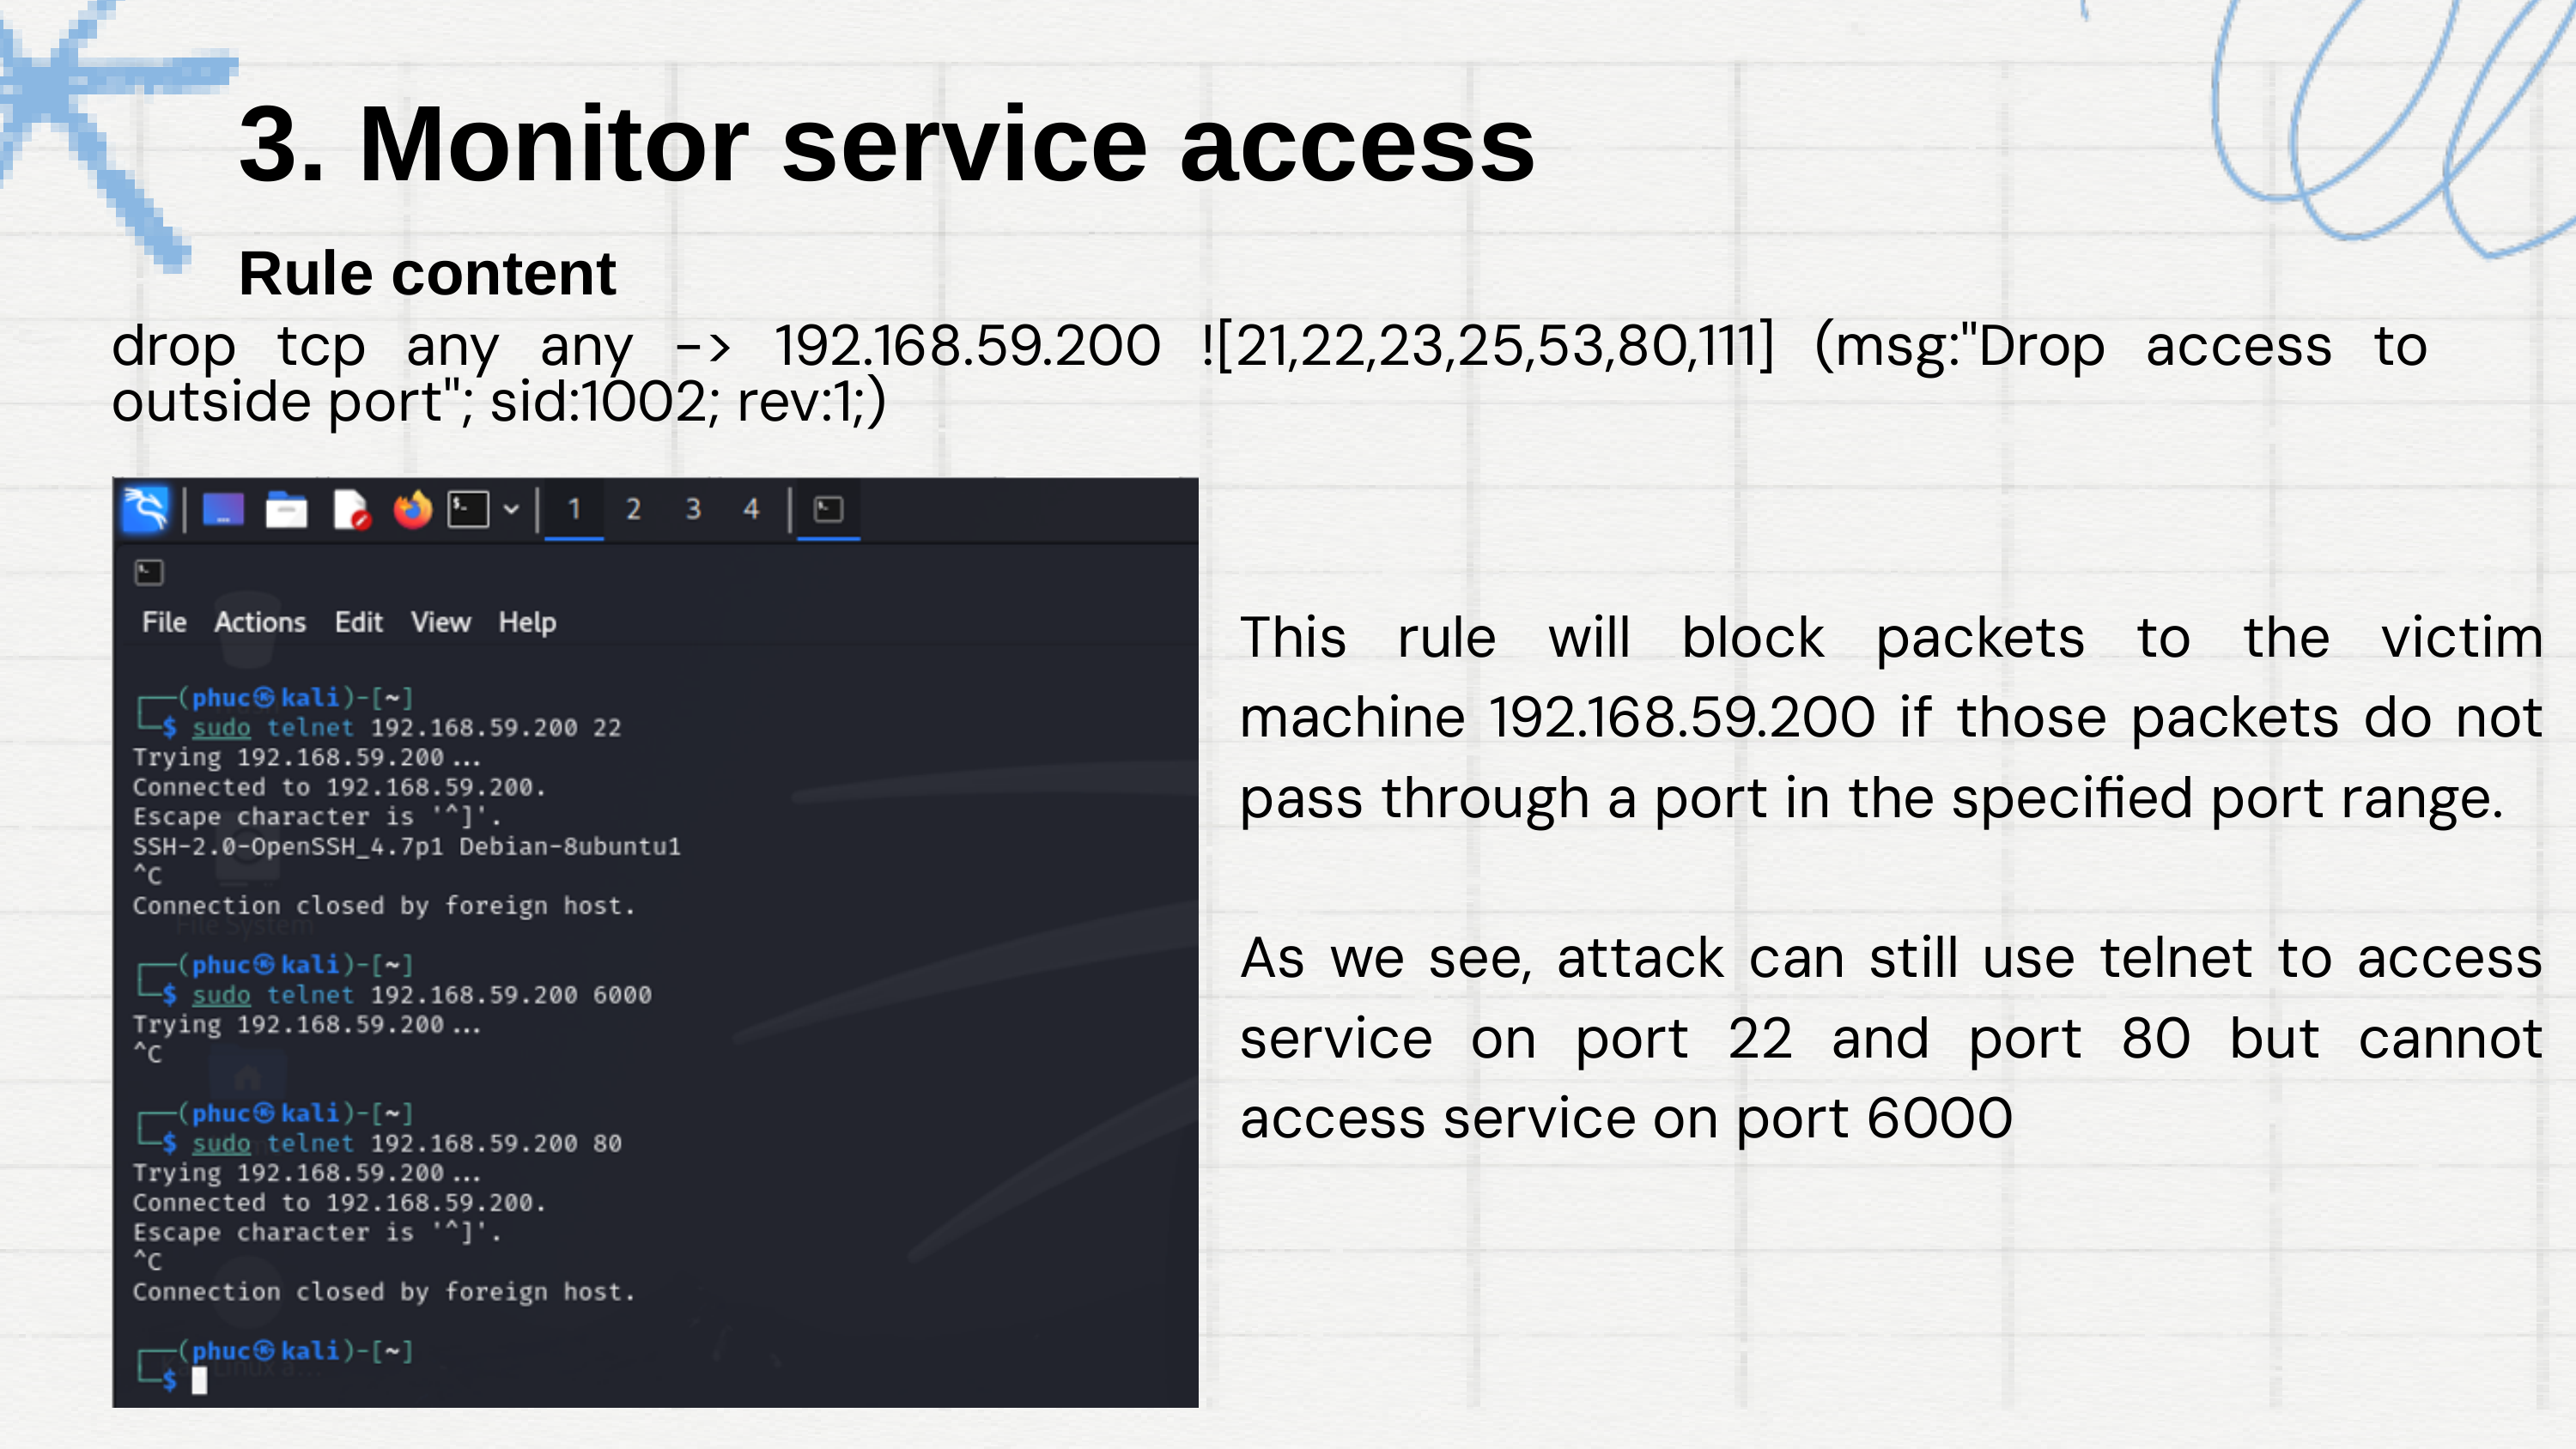

3. Monitor service access
Rule content
drop tcp any any -> 192.168.59.200 ![21,22,23,25,53,80,111] (msg:"Drop access to outside port"; sid:1002; rev:1;)

This rule will block packets to the victim machine 192.168.59.200 if those packets do not pass through a port in the specified port range.

As we see, attack can still use telnet to access service on port 22 and port 80 but cannot access service on port 6000